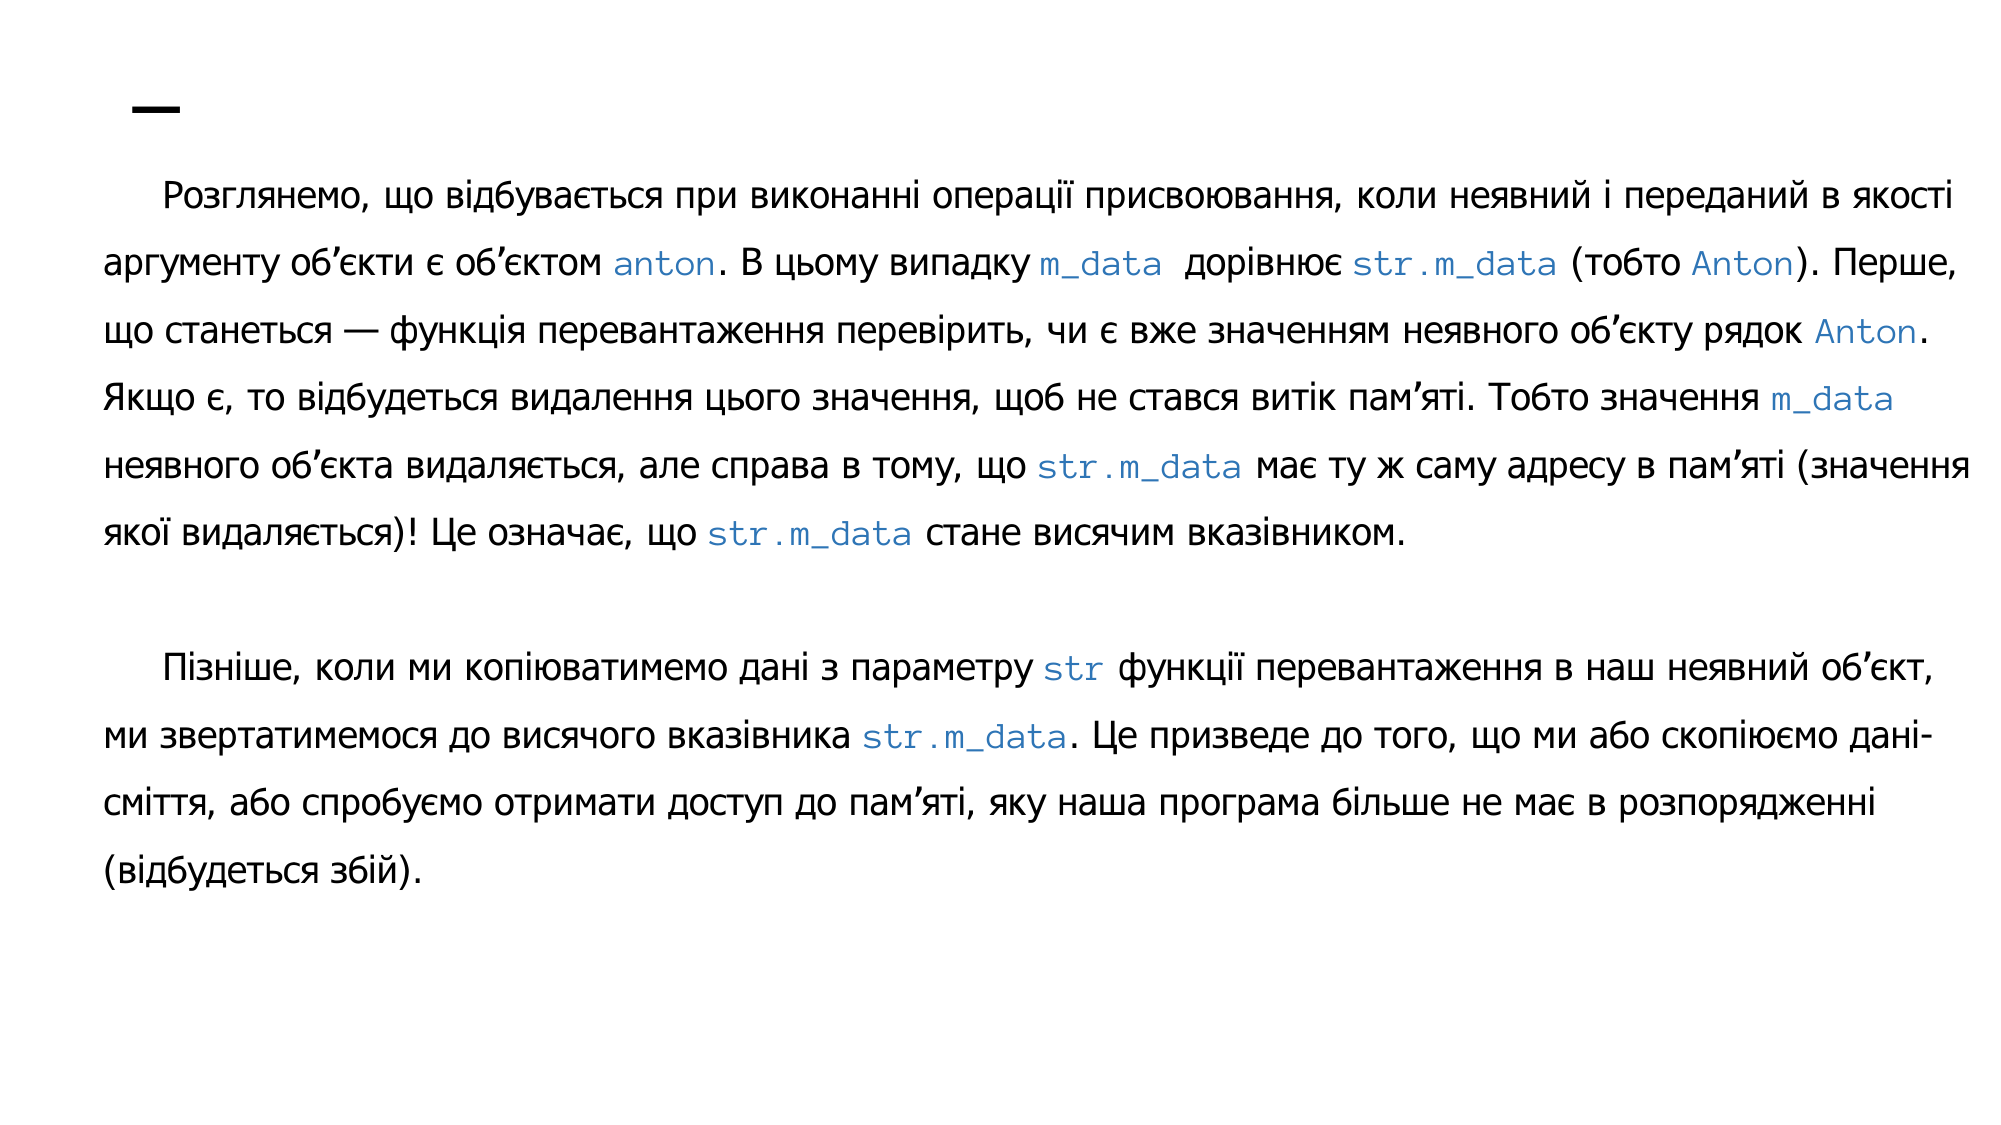

# _
Розглянемо, що відбувається при виконанні операції присвоювання, коли неявний і переданий в якості аргументу об’єкти є об’єктом anton. В цьому випадку m_data дорівнює str.m_data (тобто Anton). Перше, що станеться — функція перевантаження перевірить, чи є вже значенням неявного об’єкту рядок Anton. Якщо є, то відбудеться видалення цього значення, щоб не стався витік пам’яті. Тобто значення m_data неявного об’єкта видаляється, але справа в тому, що str.m_data має ту ж саму адресу в пам’яті (значення якої видаляється)! Це означає, що str.m_data стане висячим вказівником.

Пізніше, коли ми копіюватимемо дані з параметру str функції перевантаження в наш неявний об’єкт, ми звертатимемося до висячого вказівника str.m_data. Це призведе до того, що ми або скопіюємо дані-сміття, або спробуємо отримати доступ до пам’яті, яку наша програма більше не має в розпорядженні (відбудеться збій).